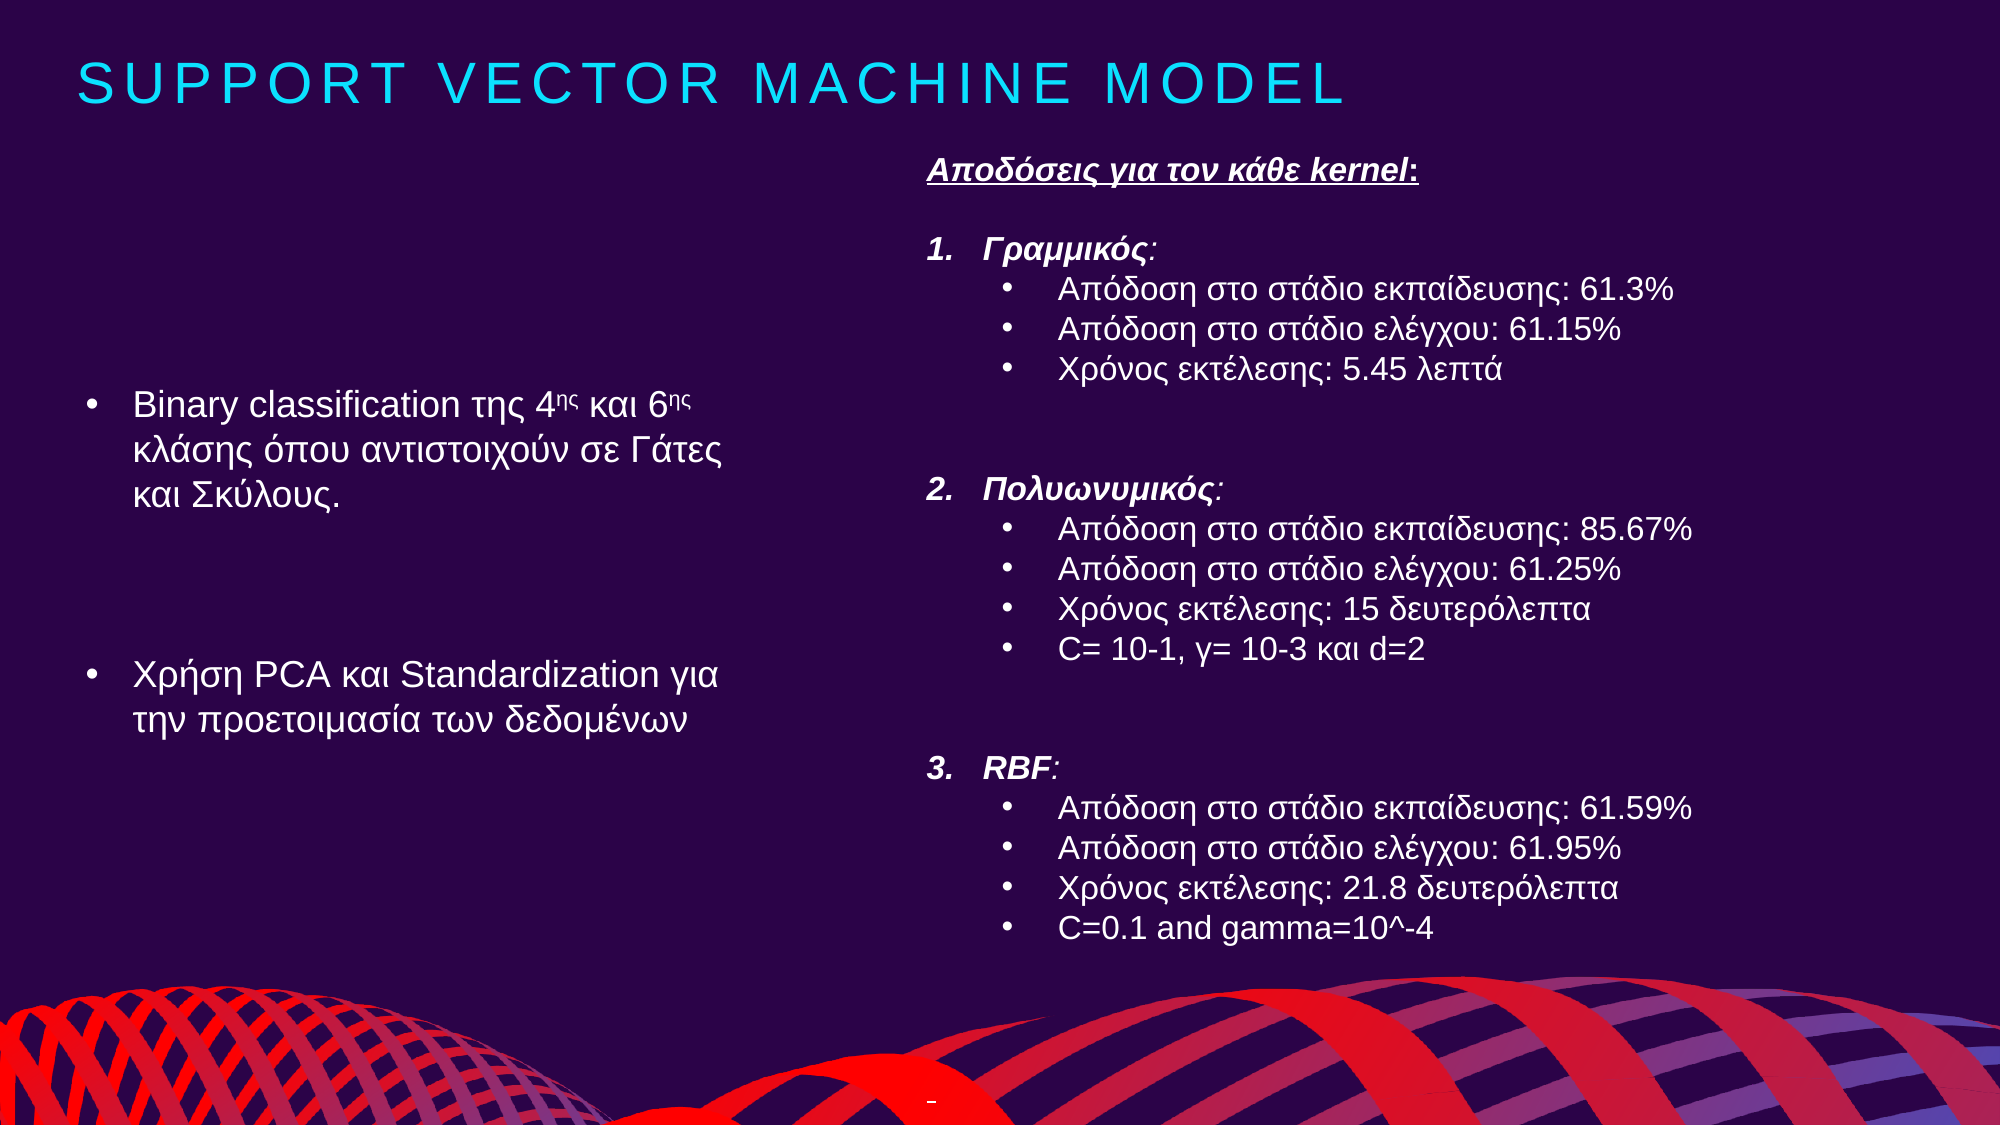

# Support vector machine model
Αποδόσεις για τον κάθε kernel:

Γραμμικός:
Απόδοση στο στάδιο εκπαίδευσης: 61.3%
Απόδοση στο στάδιο ελέγχου: 61.15%
Χρόνος εκτέλεσης: 5.45 λεπτά

Πολυωνυμικός:
Απόδοση στο στάδιο εκπαίδευσης: 85.67%
Απόδοση στο στάδιο ελέγχου: 61.25%
Χρόνος εκτέλεσης: 15 δευτερόλεπτα
C= 10-1, γ= 10-3 και d=2

RBF:
Απόδοση στο στάδιο εκπαίδευσης: 61.59%
Απόδοση στο στάδιο ελέγχου: 61.95%
Χρόνος εκτέλεσης: 21.8 δευτερόλεπτα
C=0.1 and gamma=10^-4

Binary classification της 4ης και 6ης κλάσης όπου αντιστοιχούν σε Γάτες και Σκύλους.

Χρήση PCA και Standardization για την προετοιμασία των δεδομένων